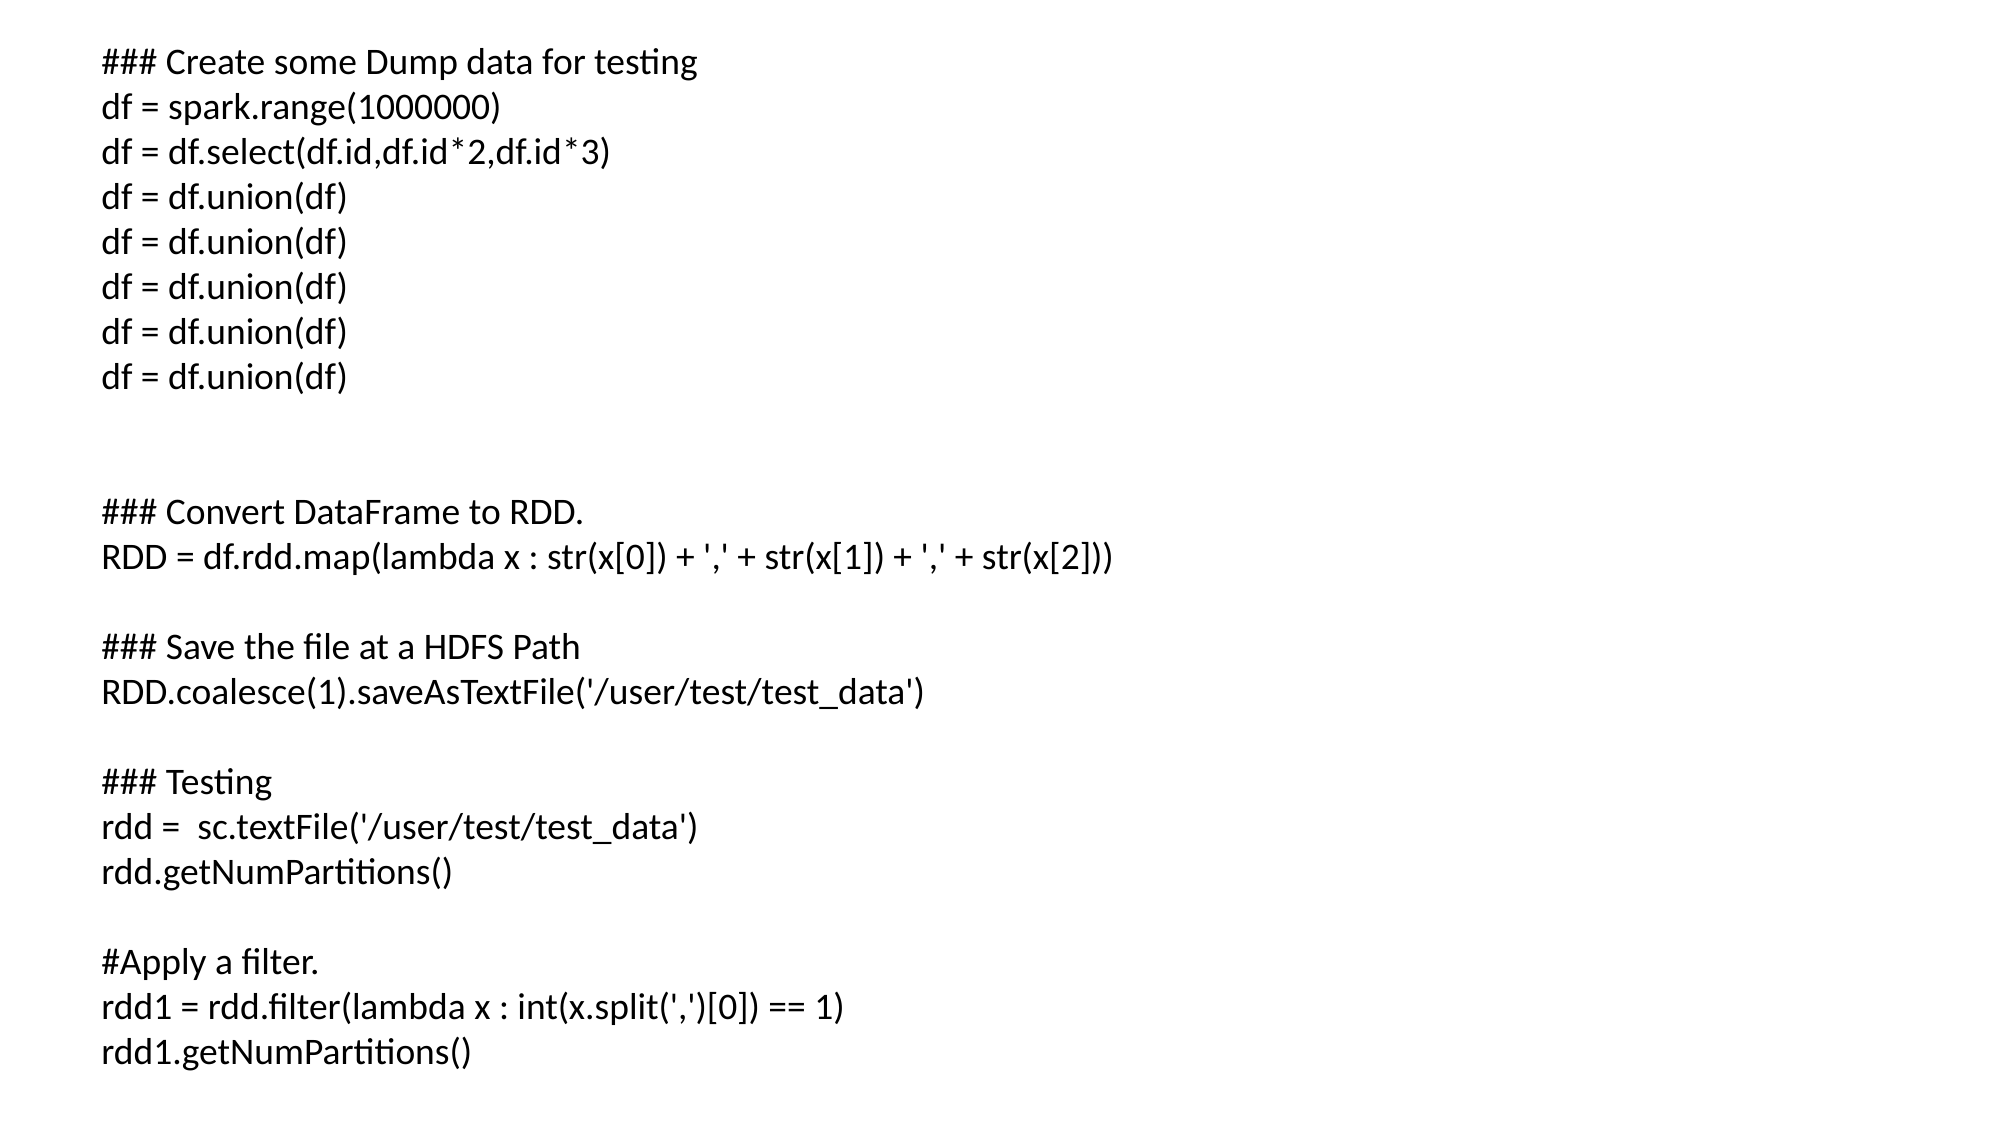

### Create some Dump data for testing
df = spark.range(1000000)
df = df.select(df.id,df.id*2,df.id*3)
df = df.union(df)
df = df.union(df)
df = df.union(df)
df = df.union(df)
df = df.union(df)

### Convert DataFrame to RDD.
RDD = df.rdd.map(lambda x : str(x[0]) + ',' + str(x[1]) + ',' + str(x[2]))

### Save the file at a HDFS Path
RDD.coalesce(1).saveAsTextFile('/user/test/test_data')

### Testing
rdd =  sc.textFile('/user/test/test_data')
rdd.getNumPartitions()

#Apply a filter.
rdd1 = rdd.filter(lambda x : int(x.split(',')[0]) == 1)
rdd1.getNumPartitions()